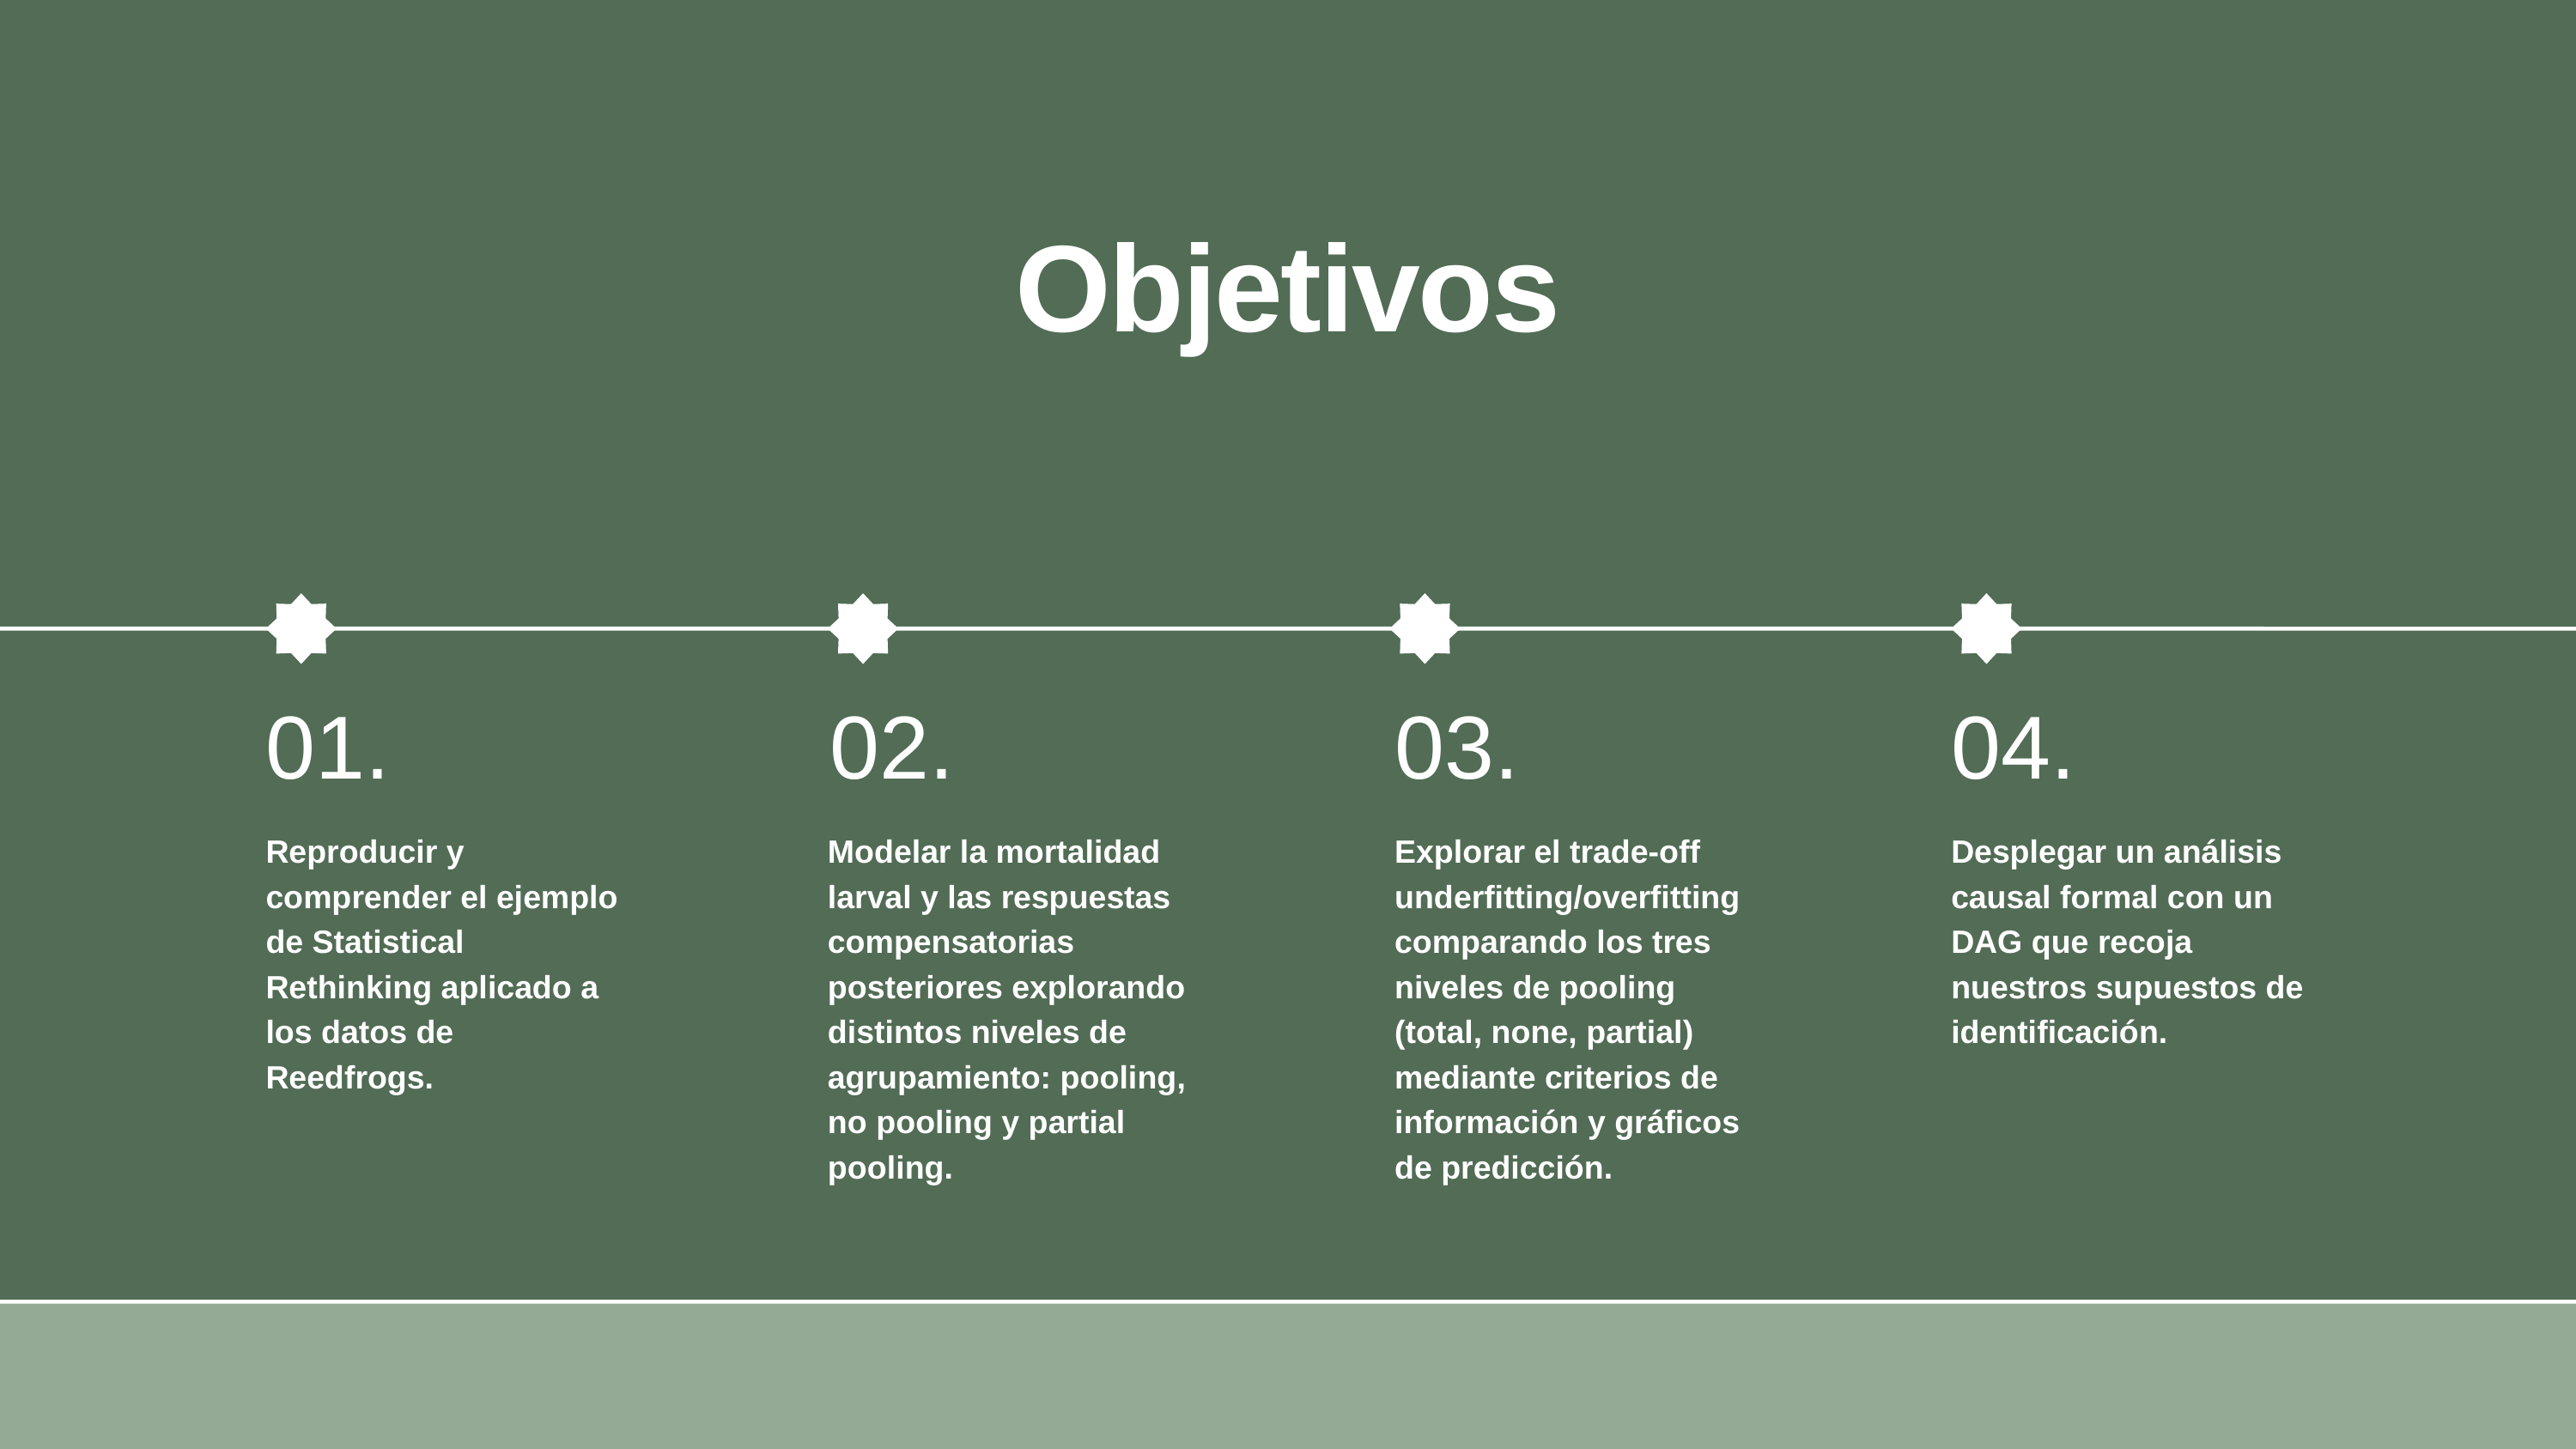

Objetivos

01.
02.
03.
04.
Reproducir y comprender el ejemplo de Statistical Rethinking aplicado a los datos de Reedfrogs.

Modelar la mortalidad larval y las respuestas compensatorias posteriores explorando distintos niveles de agrupamiento: pooling, no pooling y partial pooling.

Explorar el trade-off underfitting/overfitting comparando los tres niveles de pooling (total, none, partial) mediante criterios de información y gráficos de predicción.
Desplegar un análisis causal formal con un DAG que recoja nuestros supuestos de identificación.